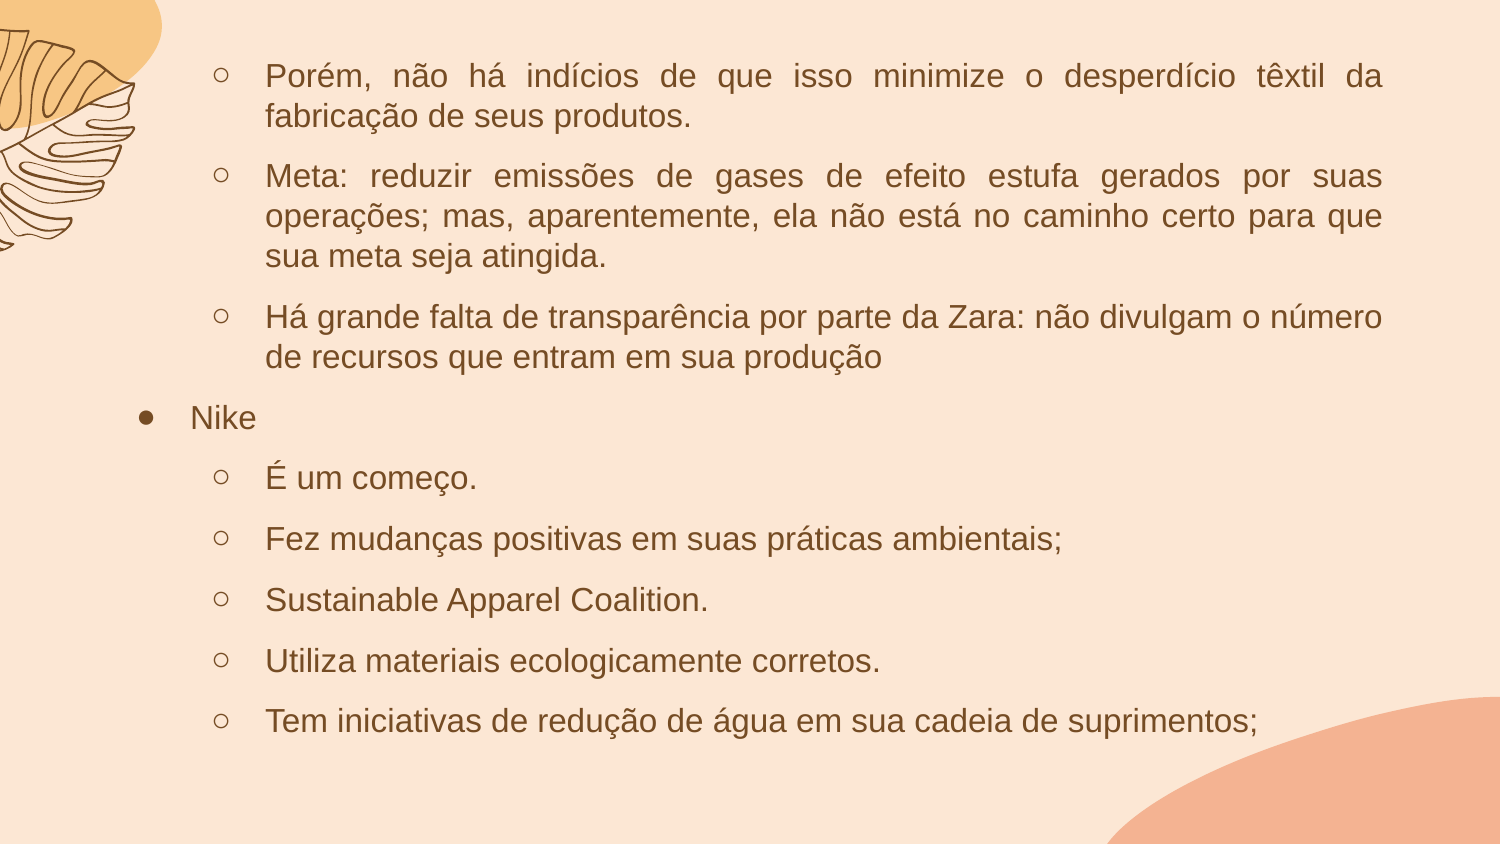

Porém, não há indícios de que isso minimize o desperdício têxtil da fabricação de seus produtos.
Meta: reduzir emissões de gases de efeito estufa gerados por suas operações; mas, aparentemente, ela não está no caminho certo para que sua meta seja atingida.
Há grande falta de transparência por parte da Zara: não divulgam o número de recursos que entram em sua produção
Nike
É um começo.
Fez mudanças positivas em suas práticas ambientais;
Sustainable Apparel Coalition.
Utiliza materiais ecologicamente corretos.
Tem iniciativas de redução de água em sua cadeia de suprimentos;